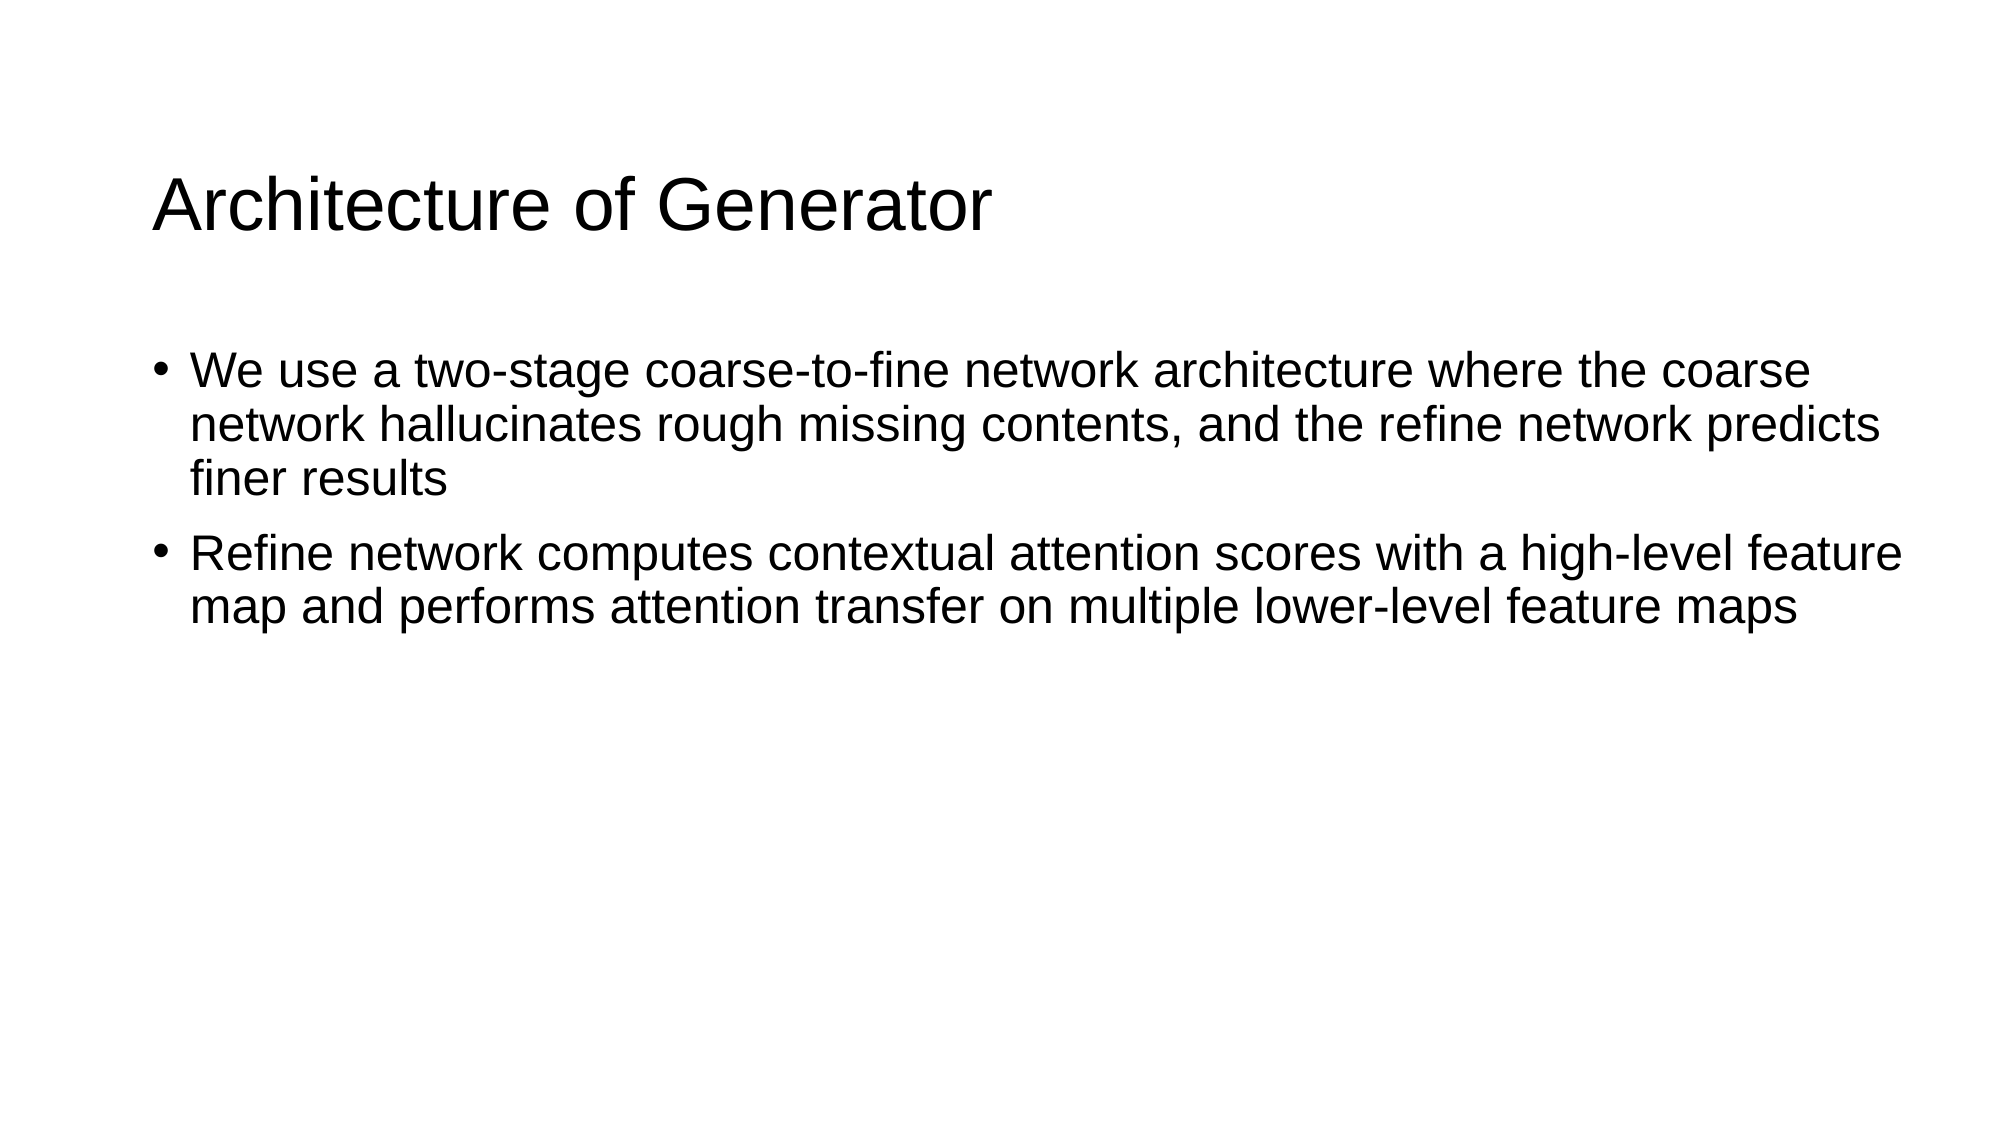

# Architecture of Generator
We use a two-stage coarse-to-ﬁne network architecture where the coarse network hallucinates rough missing contents, and the reﬁne network predicts ﬁner results
Reﬁne network computes contextual attention scores with a high-level feature map and performs attention transfer on multiple lower-level feature maps